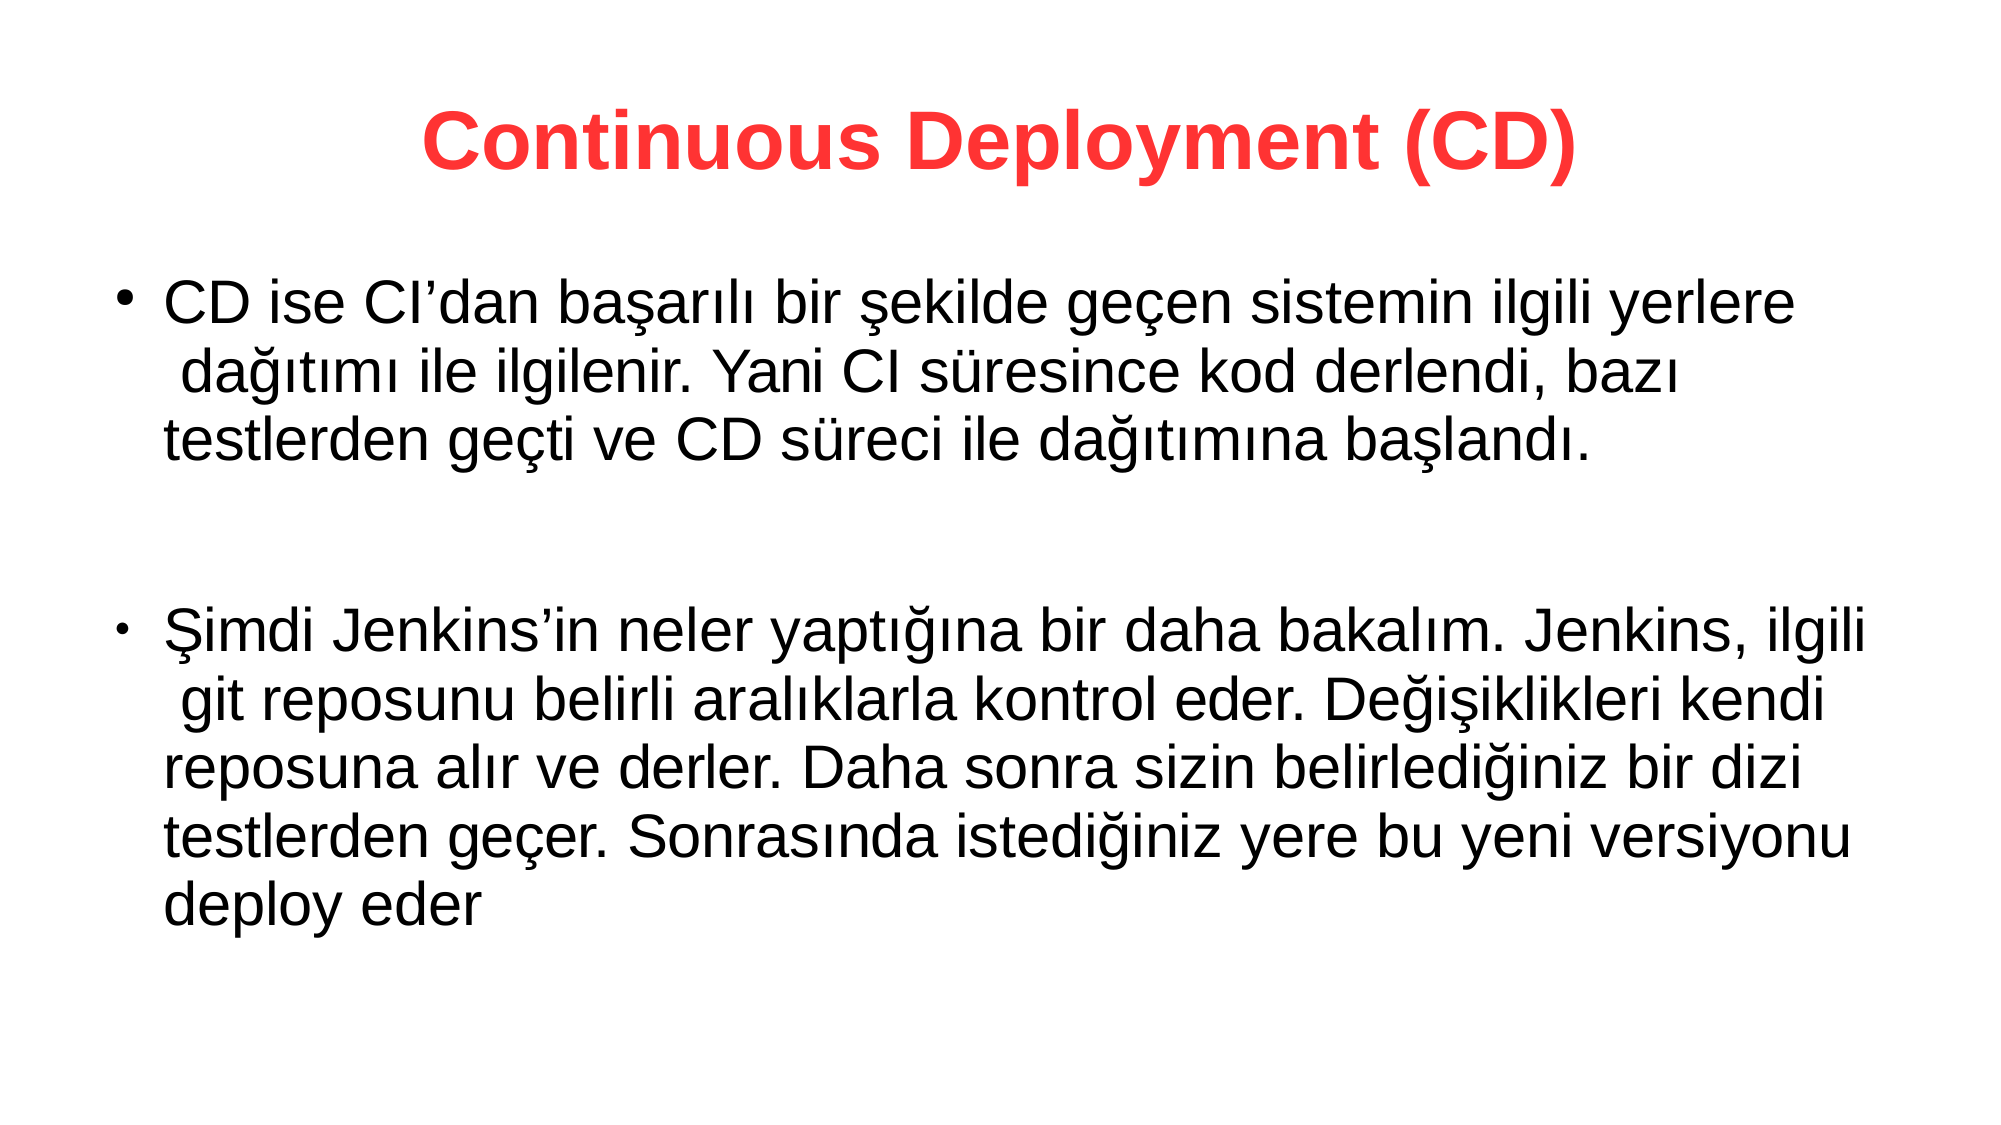

# Continuous Deployment (CD)
CD ise CI’dan başarılı bir şekilde geçen sistemin ilgili yerlere  dağıtımı ile ilgilenir. Yani CI süresince kod derlendi, bazı  testlerden geçti ve CD süreci ile dağıtımına başlandı.

Şimdi Jenkins’in neler yaptığına bir daha bakalım. Jenkins, ilgili  git reposunu belirli aralıklarla kontrol eder. Değişiklikleri kendi  reposuna alır ve derler. Daha sonra sizin belirlediğiniz bir dizi  testlerden geçer. Sonrasında istediğiniz yere bu yeni versiyonu  deploy eder